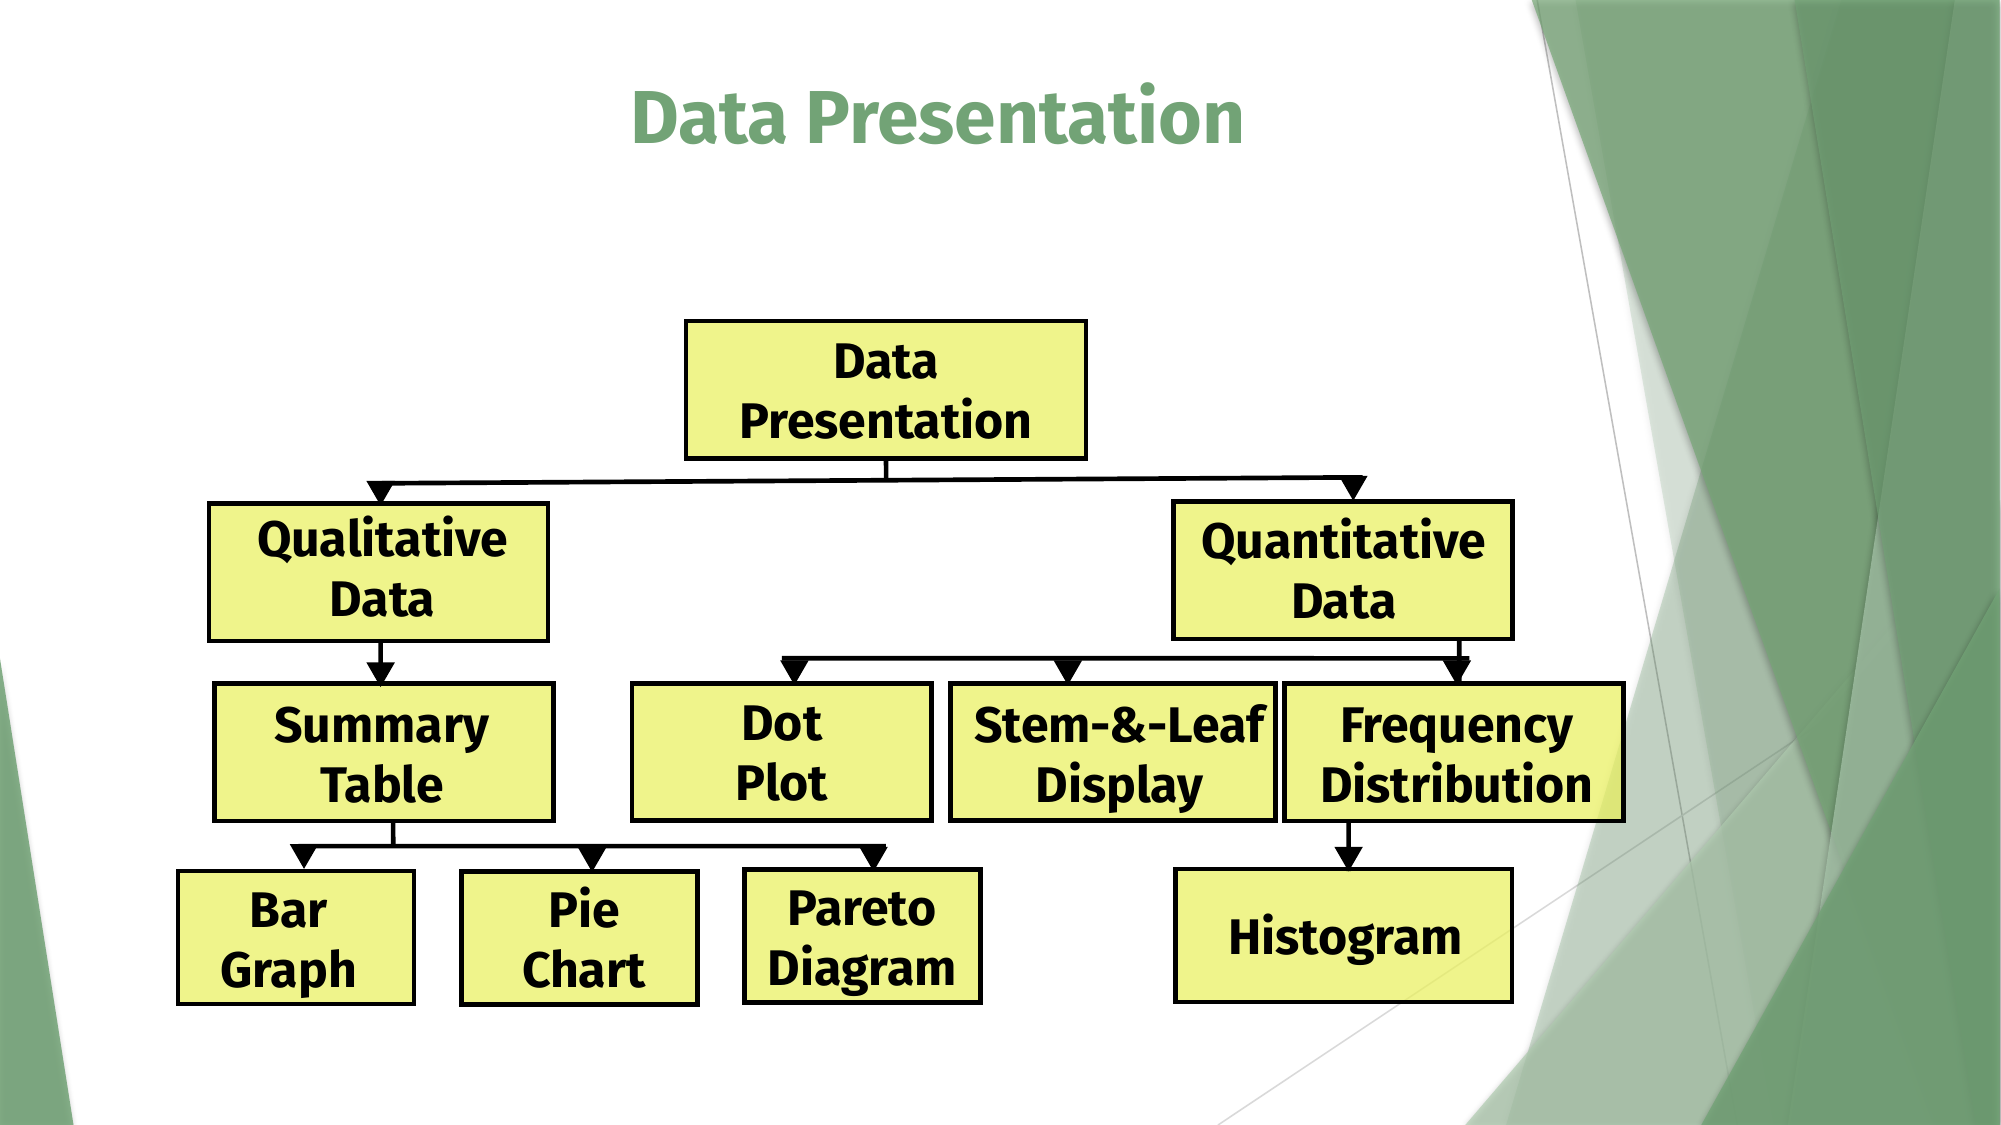

# Data Presentation

Data Presentation

Qualitative
Data
Quantitative
Data

Dot
Plot

Summary
Table
Stem-&-Leaf
Display
Frequency
Distribution

Pareto
Diagram

Bar
Graph
Pie
Chart

Histogram